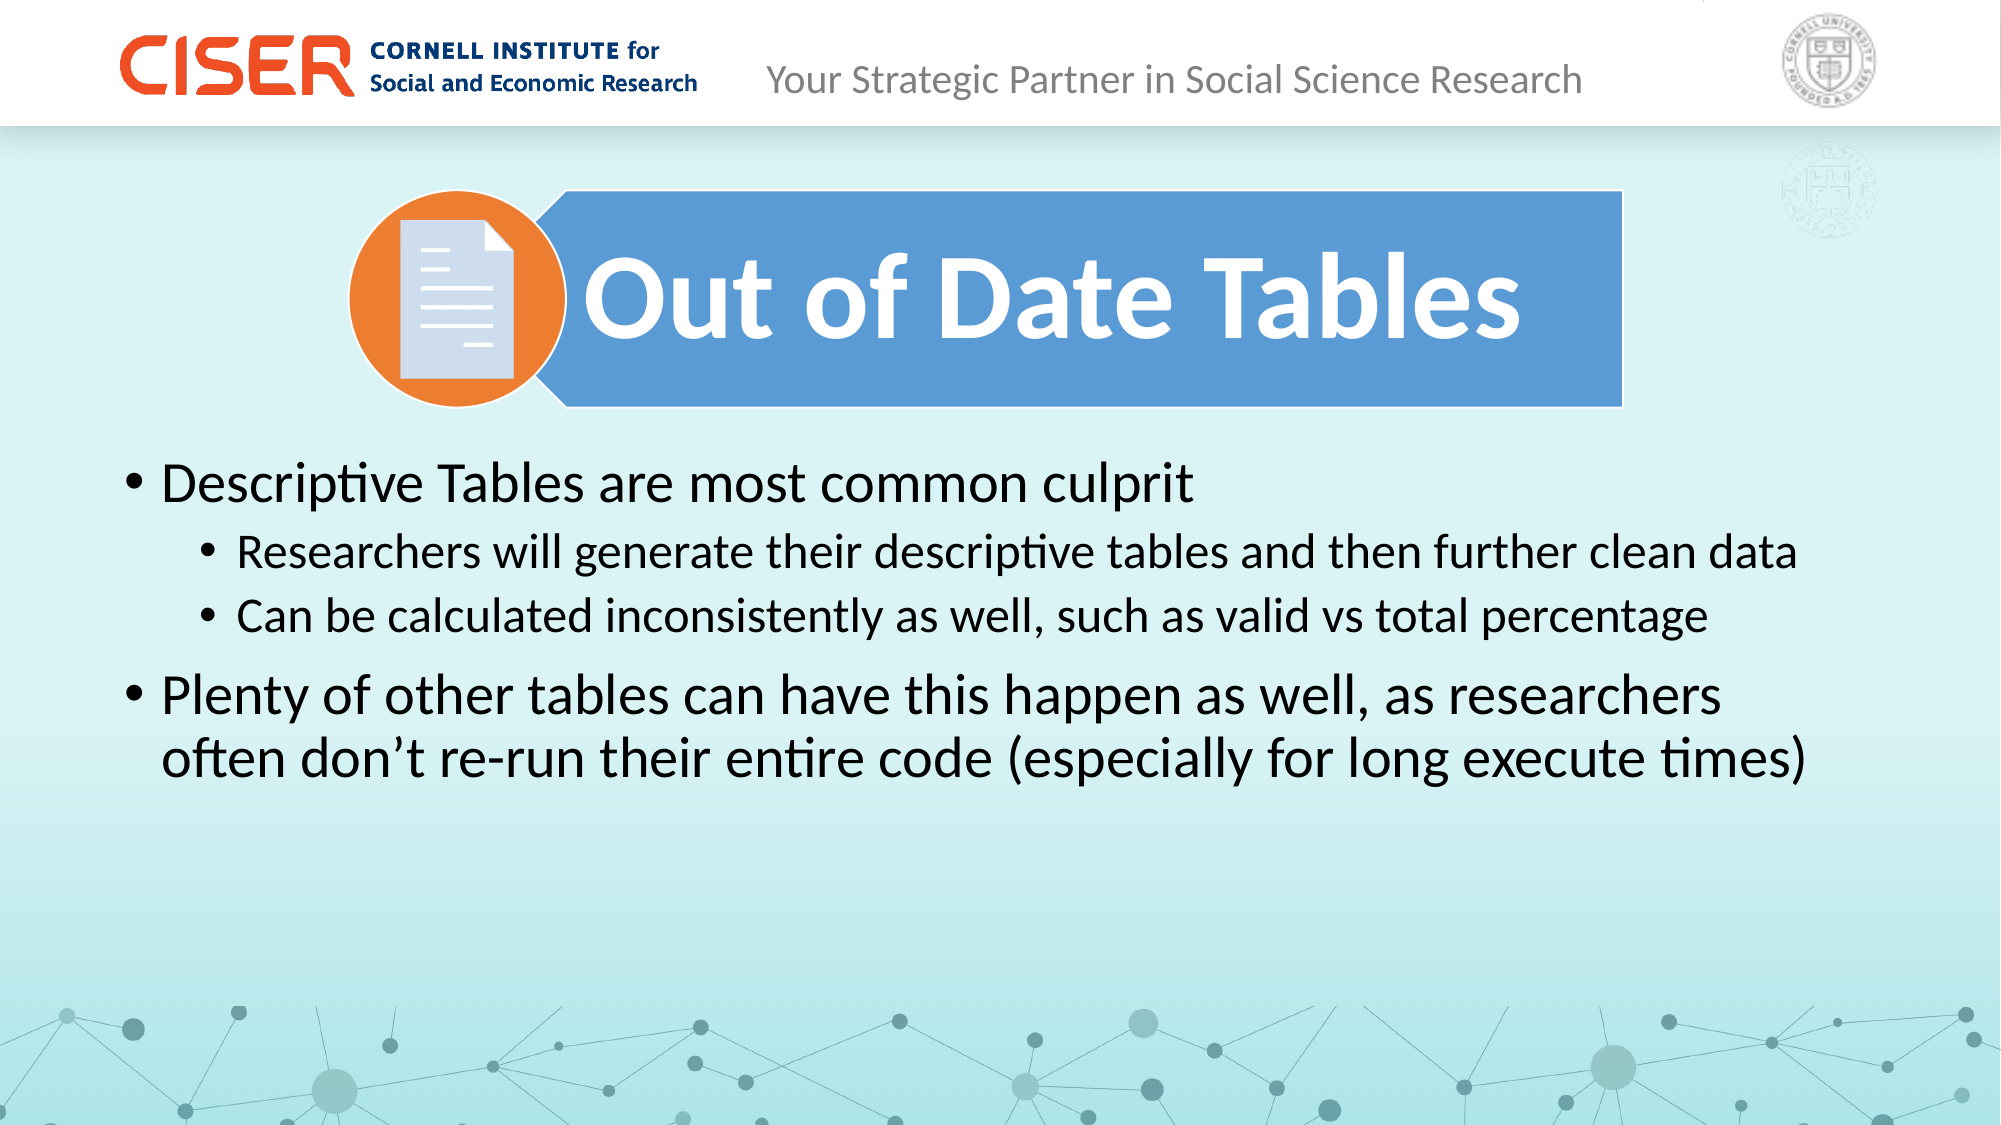

Out of Date Tables
Descriptive Tables are most common culprit
Researchers will generate their descriptive tables and then further clean data
Can be calculated inconsistently as well, such as valid vs total percentage
Plenty of other tables can have this happen as well, as researchers often don’t re-run their entire code (especially for long execute times)